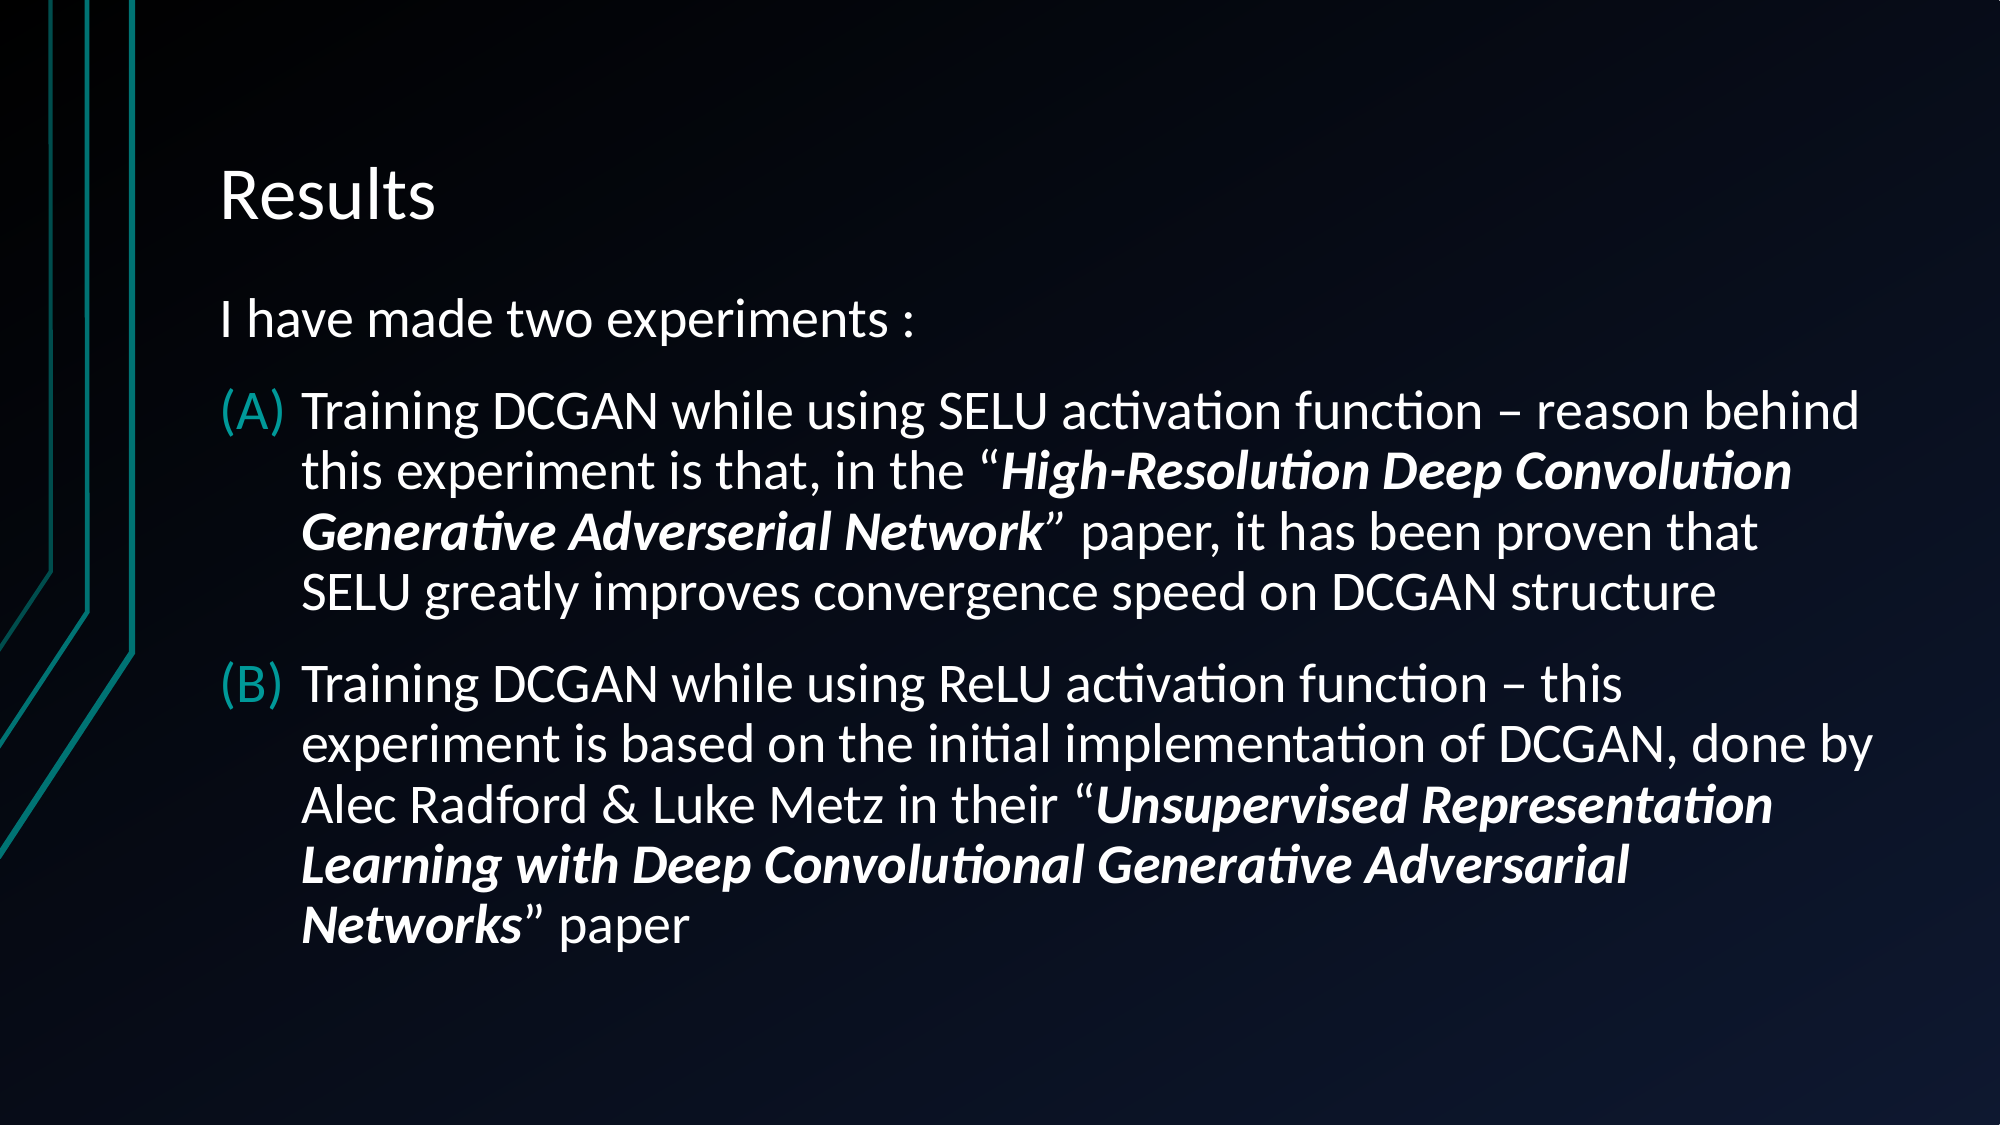

# Results
I have made two experiments :
Training DCGAN while using SELU activation function – reason behind this experiment is that, in the “High-Resolution Deep Convolution Generative Adverserial Network” paper, it has been proven that SELU greatly improves convergence speed on DCGAN structure
Training DCGAN while using ReLU activation function – this experiment is based on the initial implementation of DCGAN, done by Alec Radford & Luke Metz in their “Unsupervised Representation Learning with Deep Convolutional Generative Adversarial Networks” paper